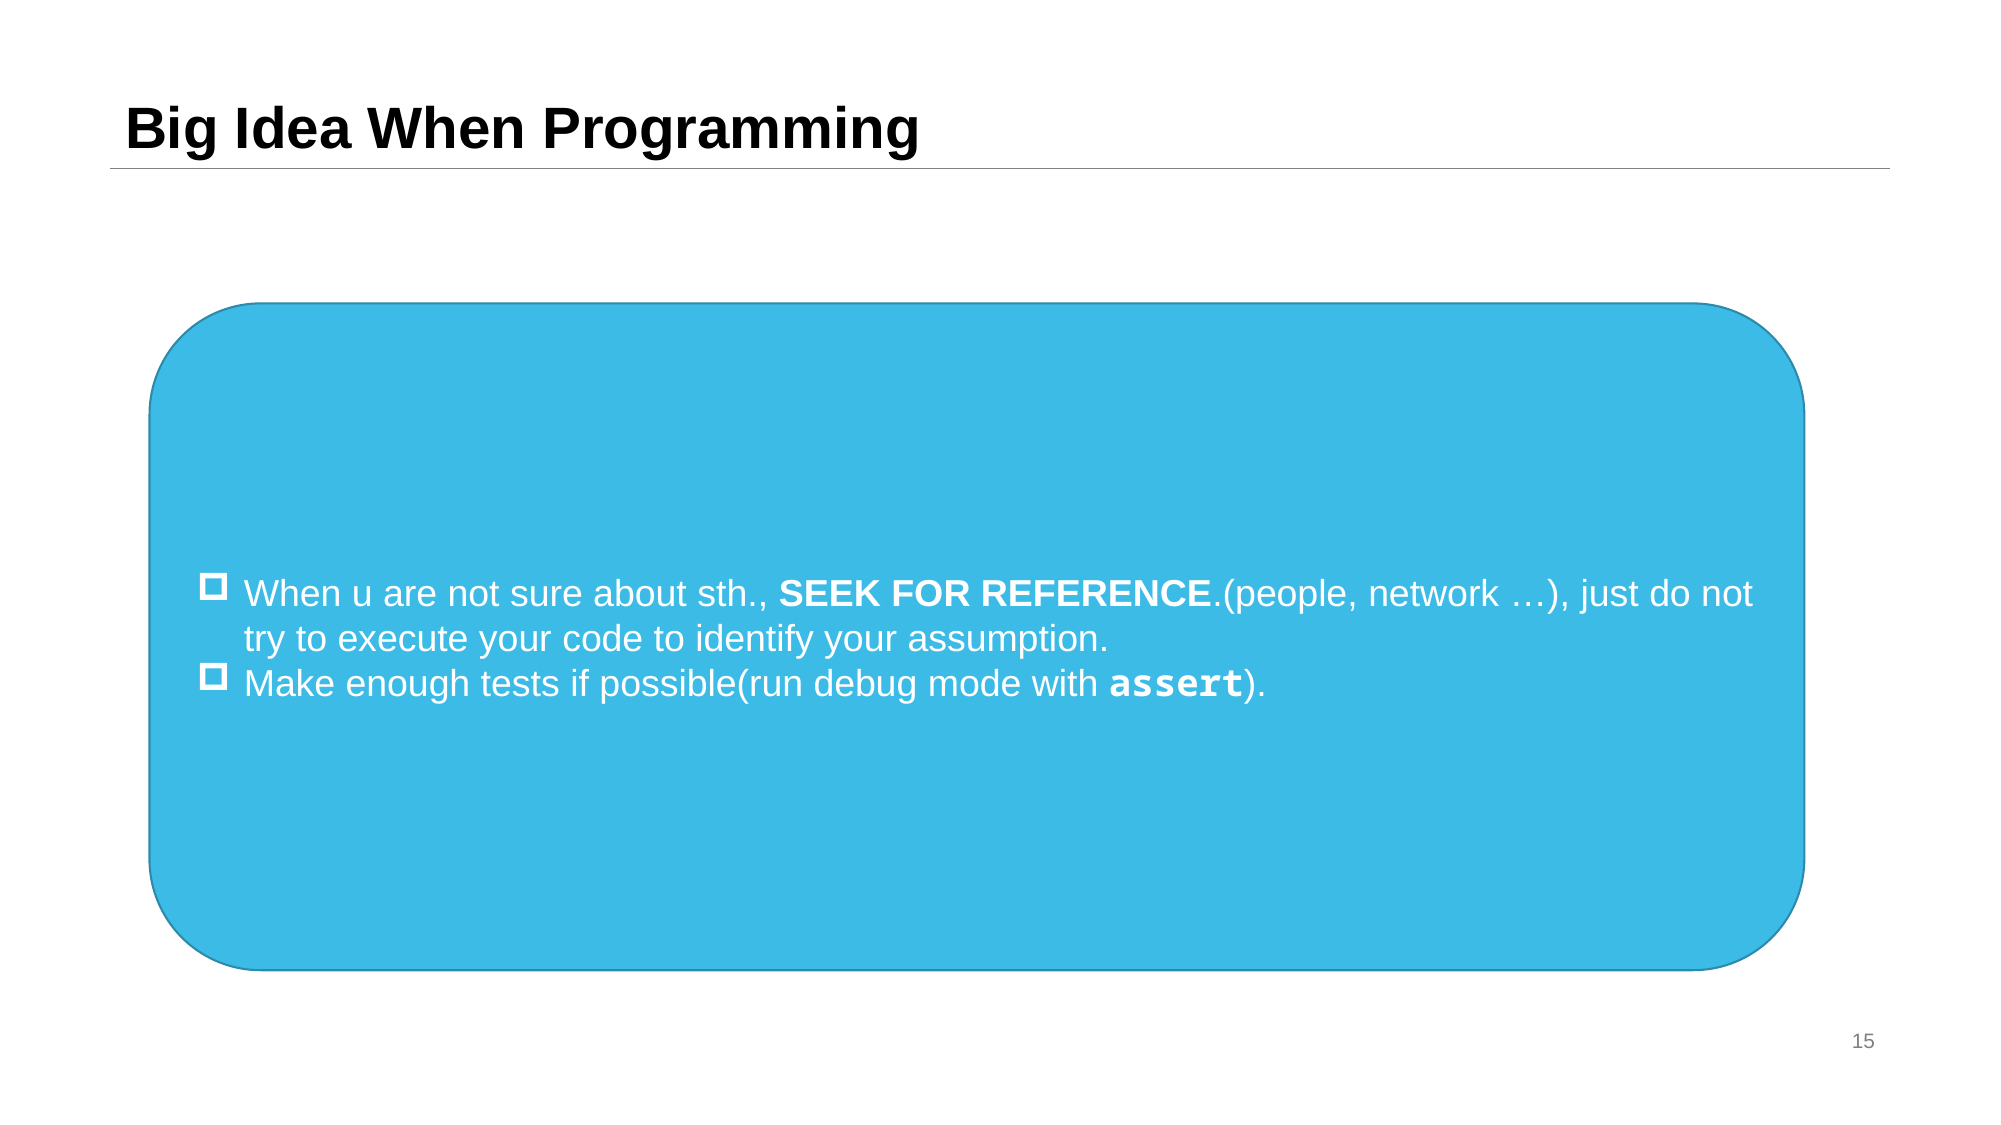

# Big Idea When Programming
When u are not sure about sth., SEEK FOR REFERENCE.(people, network …), just do not try to execute your code to identify your assumption.
Make enough tests if possible(run debug mode with assert).
For green hands using Python => Running is OK
For grandpa who has been using C++ for 40 years => I don’t C++
Compile error
Linking error
Runtime error: stack overflow, segmentation fault or worse:
PROCESS FINISHED WITH EXIT CODE XXX(which is not 0)
If you don’t care, one day it will pay you a disaster …
15